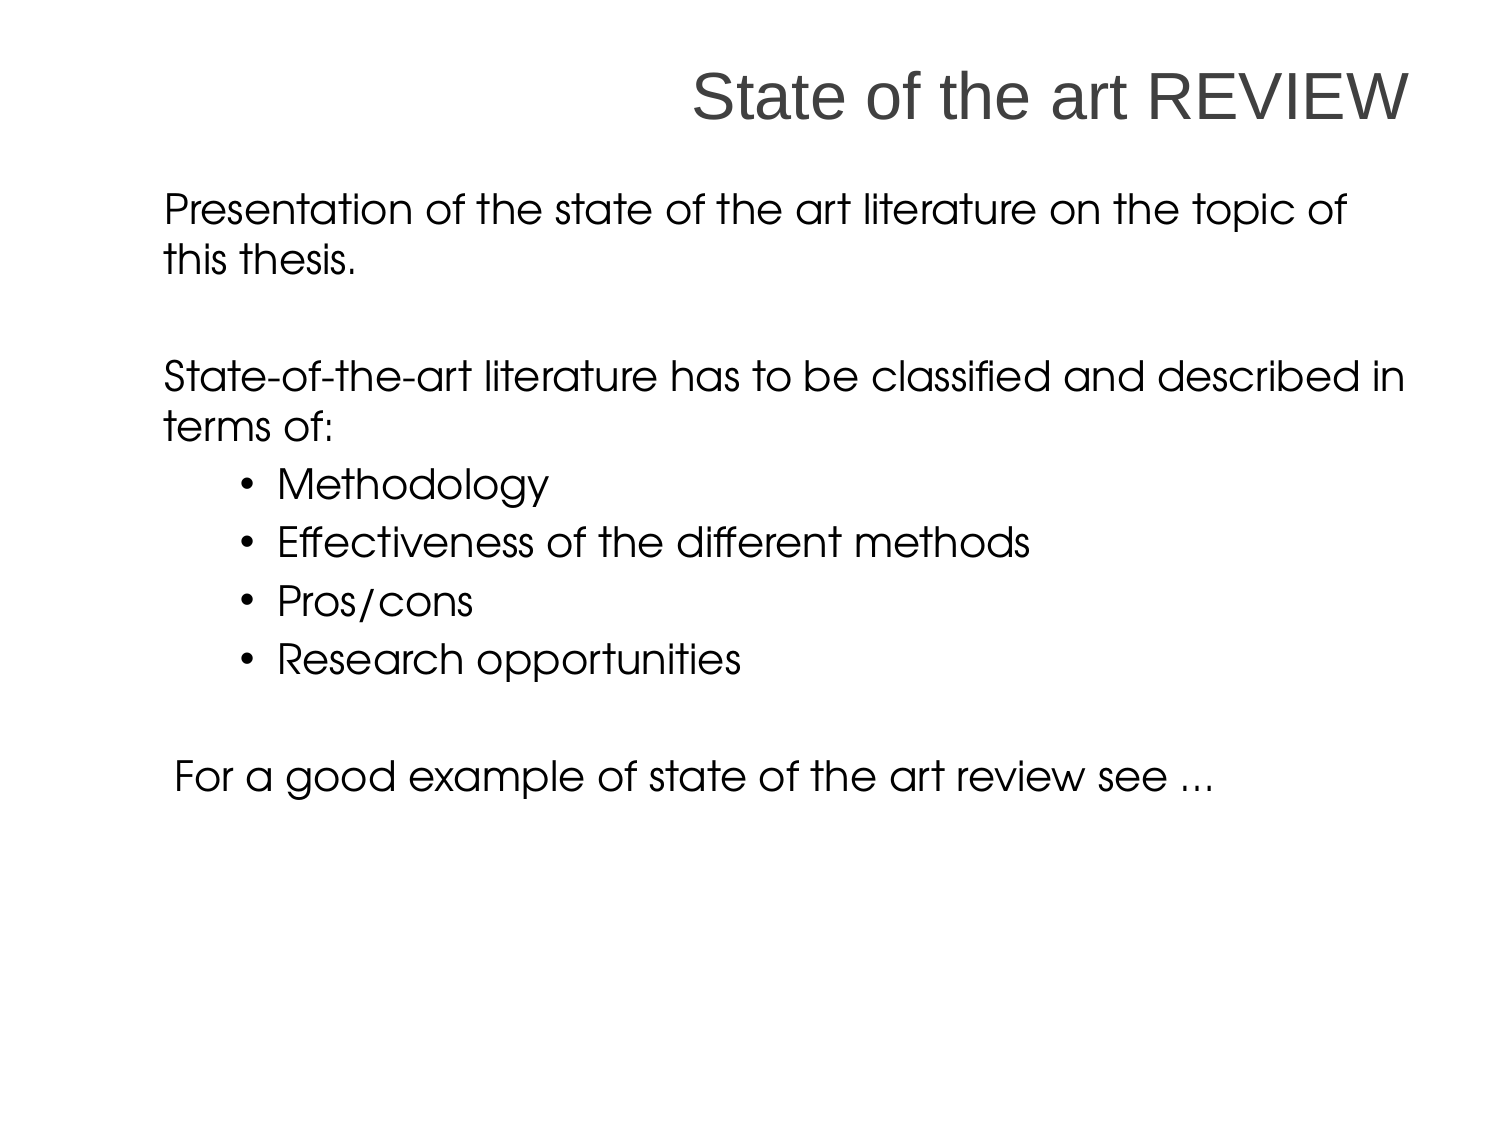

# State of the art REVIEW
Presentation of the state of the art literature on the topic of this thesis.

State-of-the-art literature has to be classified and described in terms of:
Methodology
Effectiveness of the different methods
Pros/cons
Research opportunities

For a good example of state of the art review see …